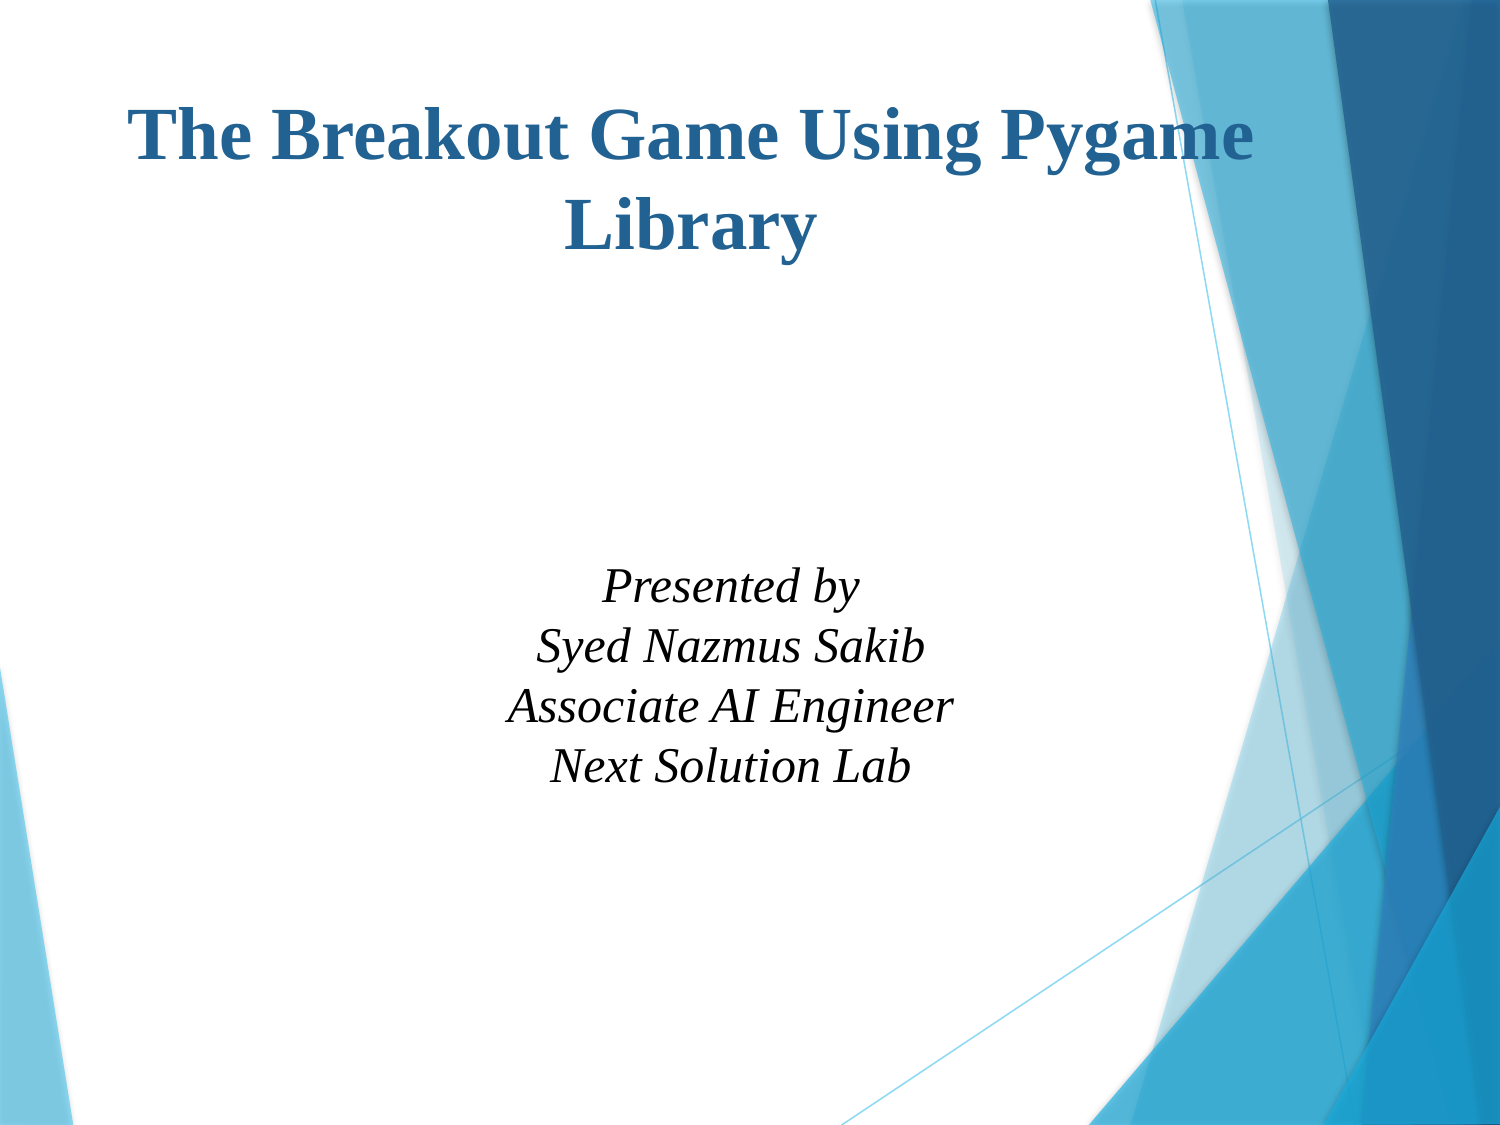

The Breakout Game Using Pygame Library
Presented by
Syed Nazmus Sakib
Associate AI Engineer
Next Solution Lab